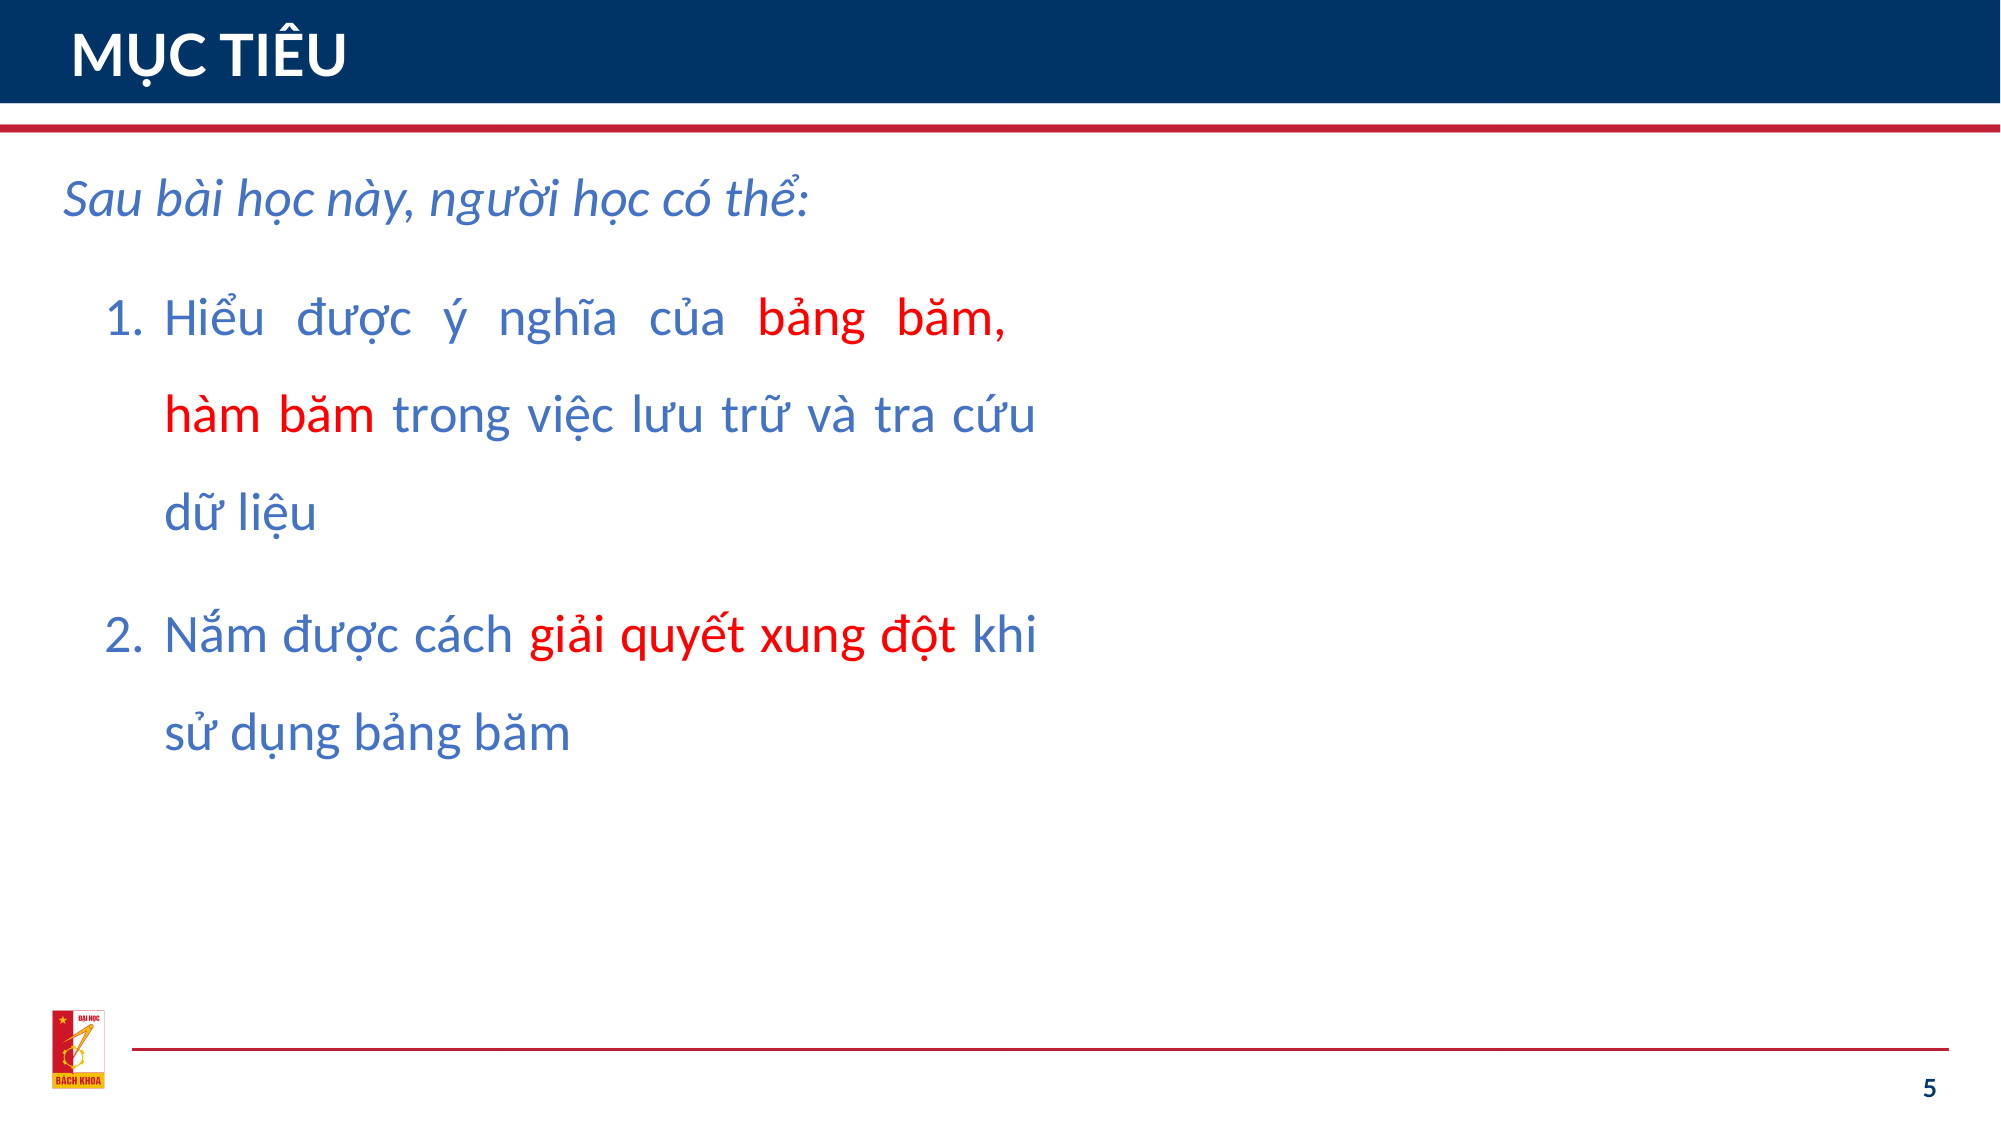

# MỤC TIÊU
Sau bài học này, người học có thể:

Hiểu được ý nghĩa của bảng băm,
hàm băm trong việc lưu trữ và tra cứu dữ liệu
Nắm được cách giải quyết xung đột khi sử dụng bảng băm
5